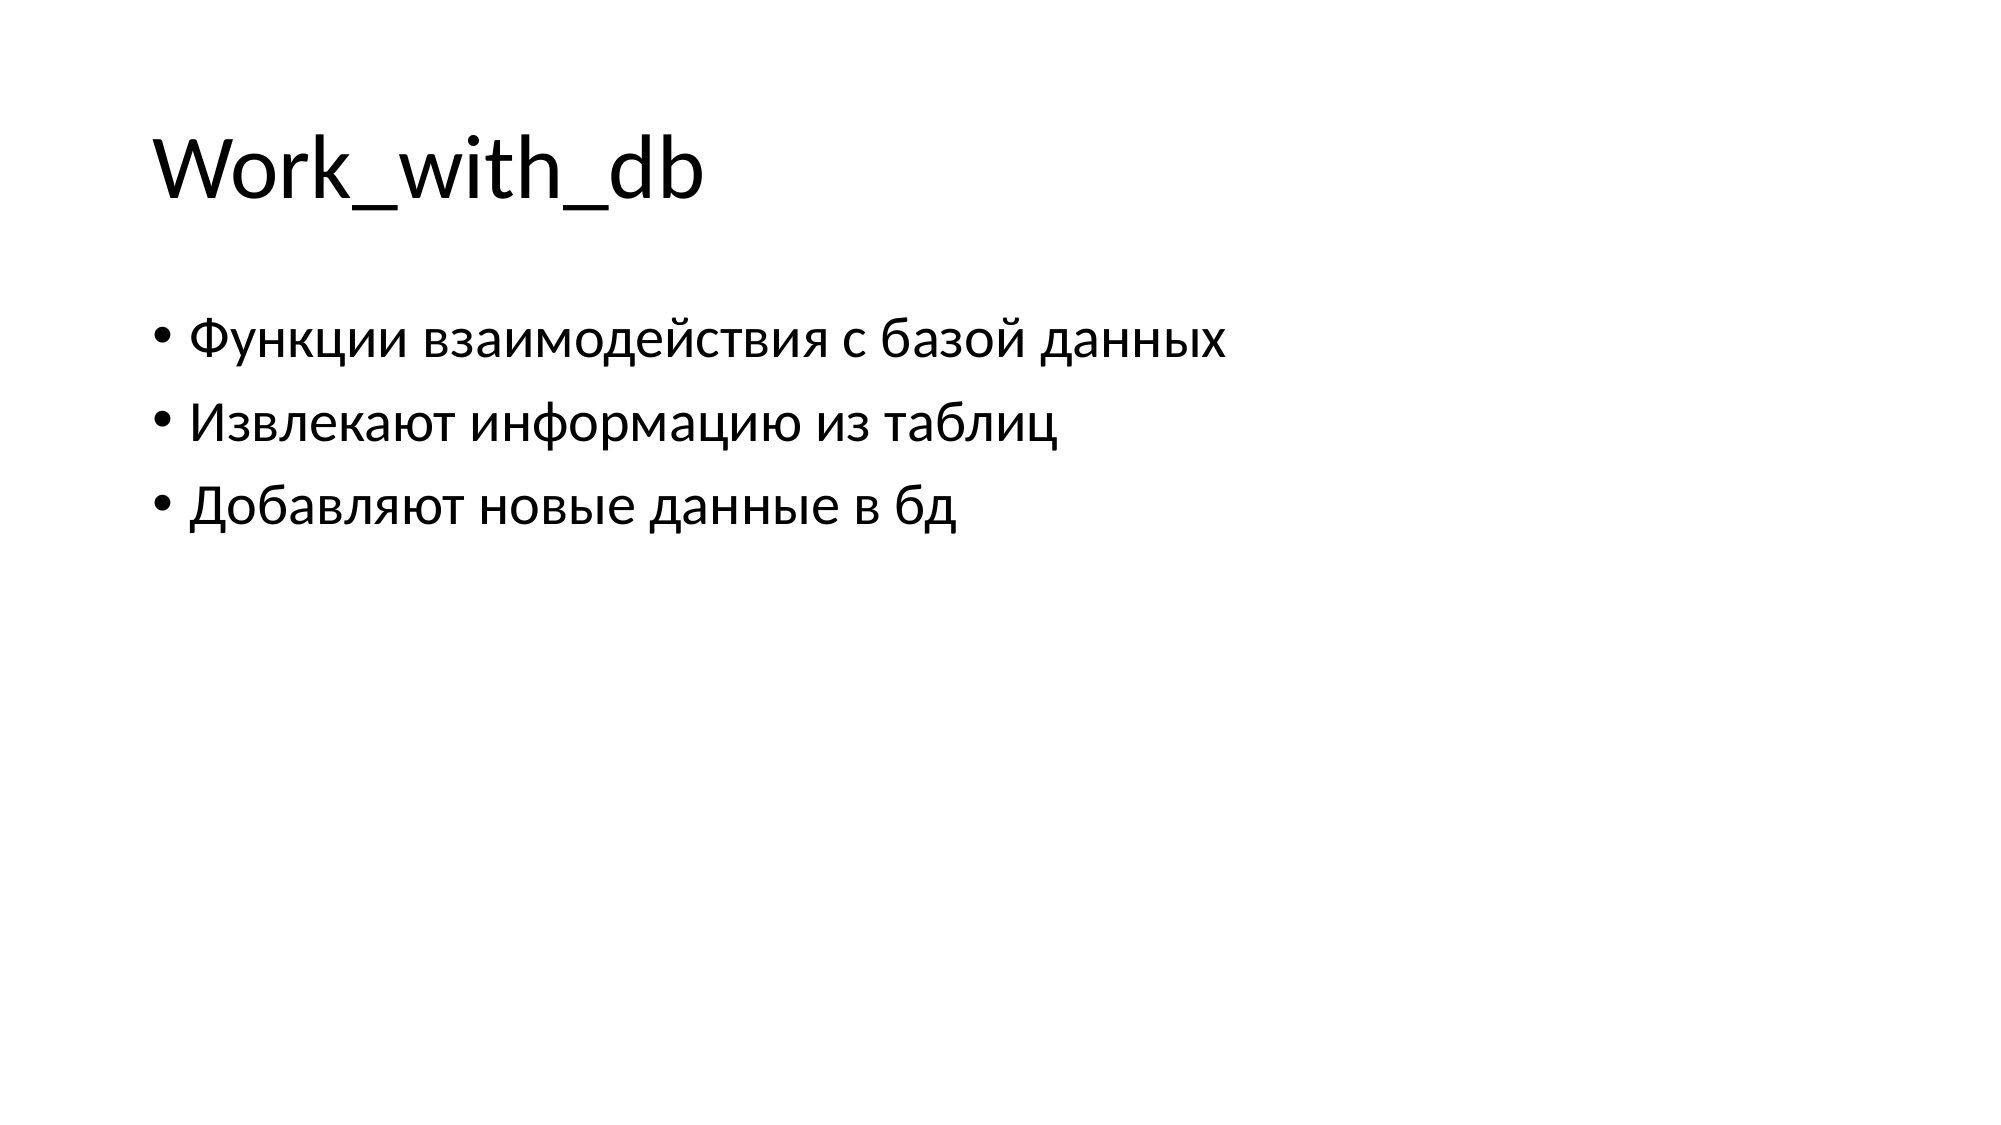

# Work_with_db
Функции взаимодействия с базой данных
Извлекают информацию из таблиц
Добавляют новые данные в бд